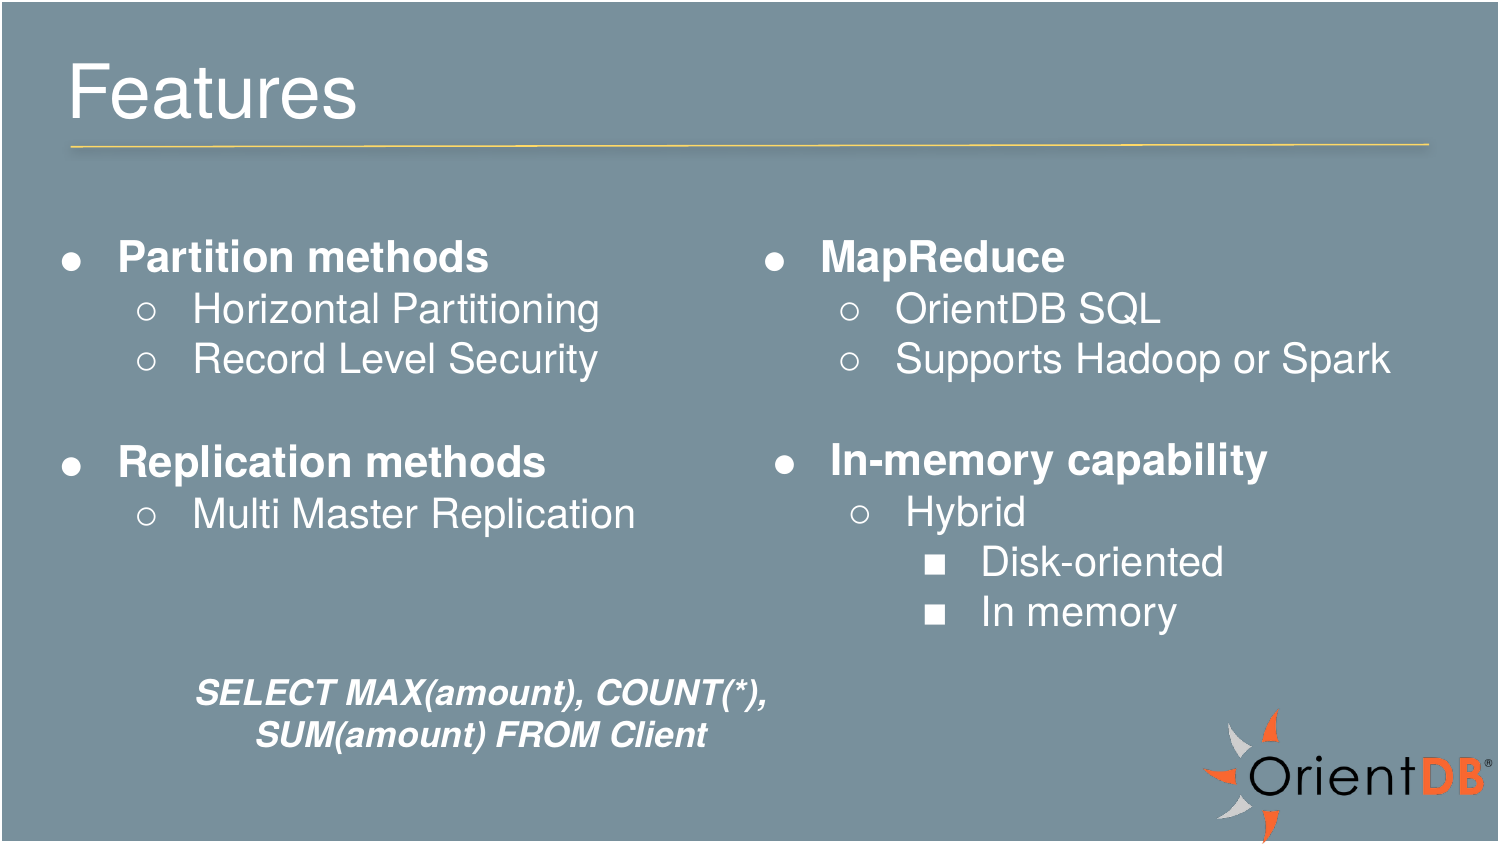

# Features
Partition methods
Horizontal Partitioning
Record Level Security

Replication methods
Multi Master Replication

MapReduce
OrientDB SQL
Supports Hadoop or Spark

In-memory capability
Hybrid
Disk-oriented
In memory
SELECT MAX(amount), COUNT(*), SUM(amount) FROM Client